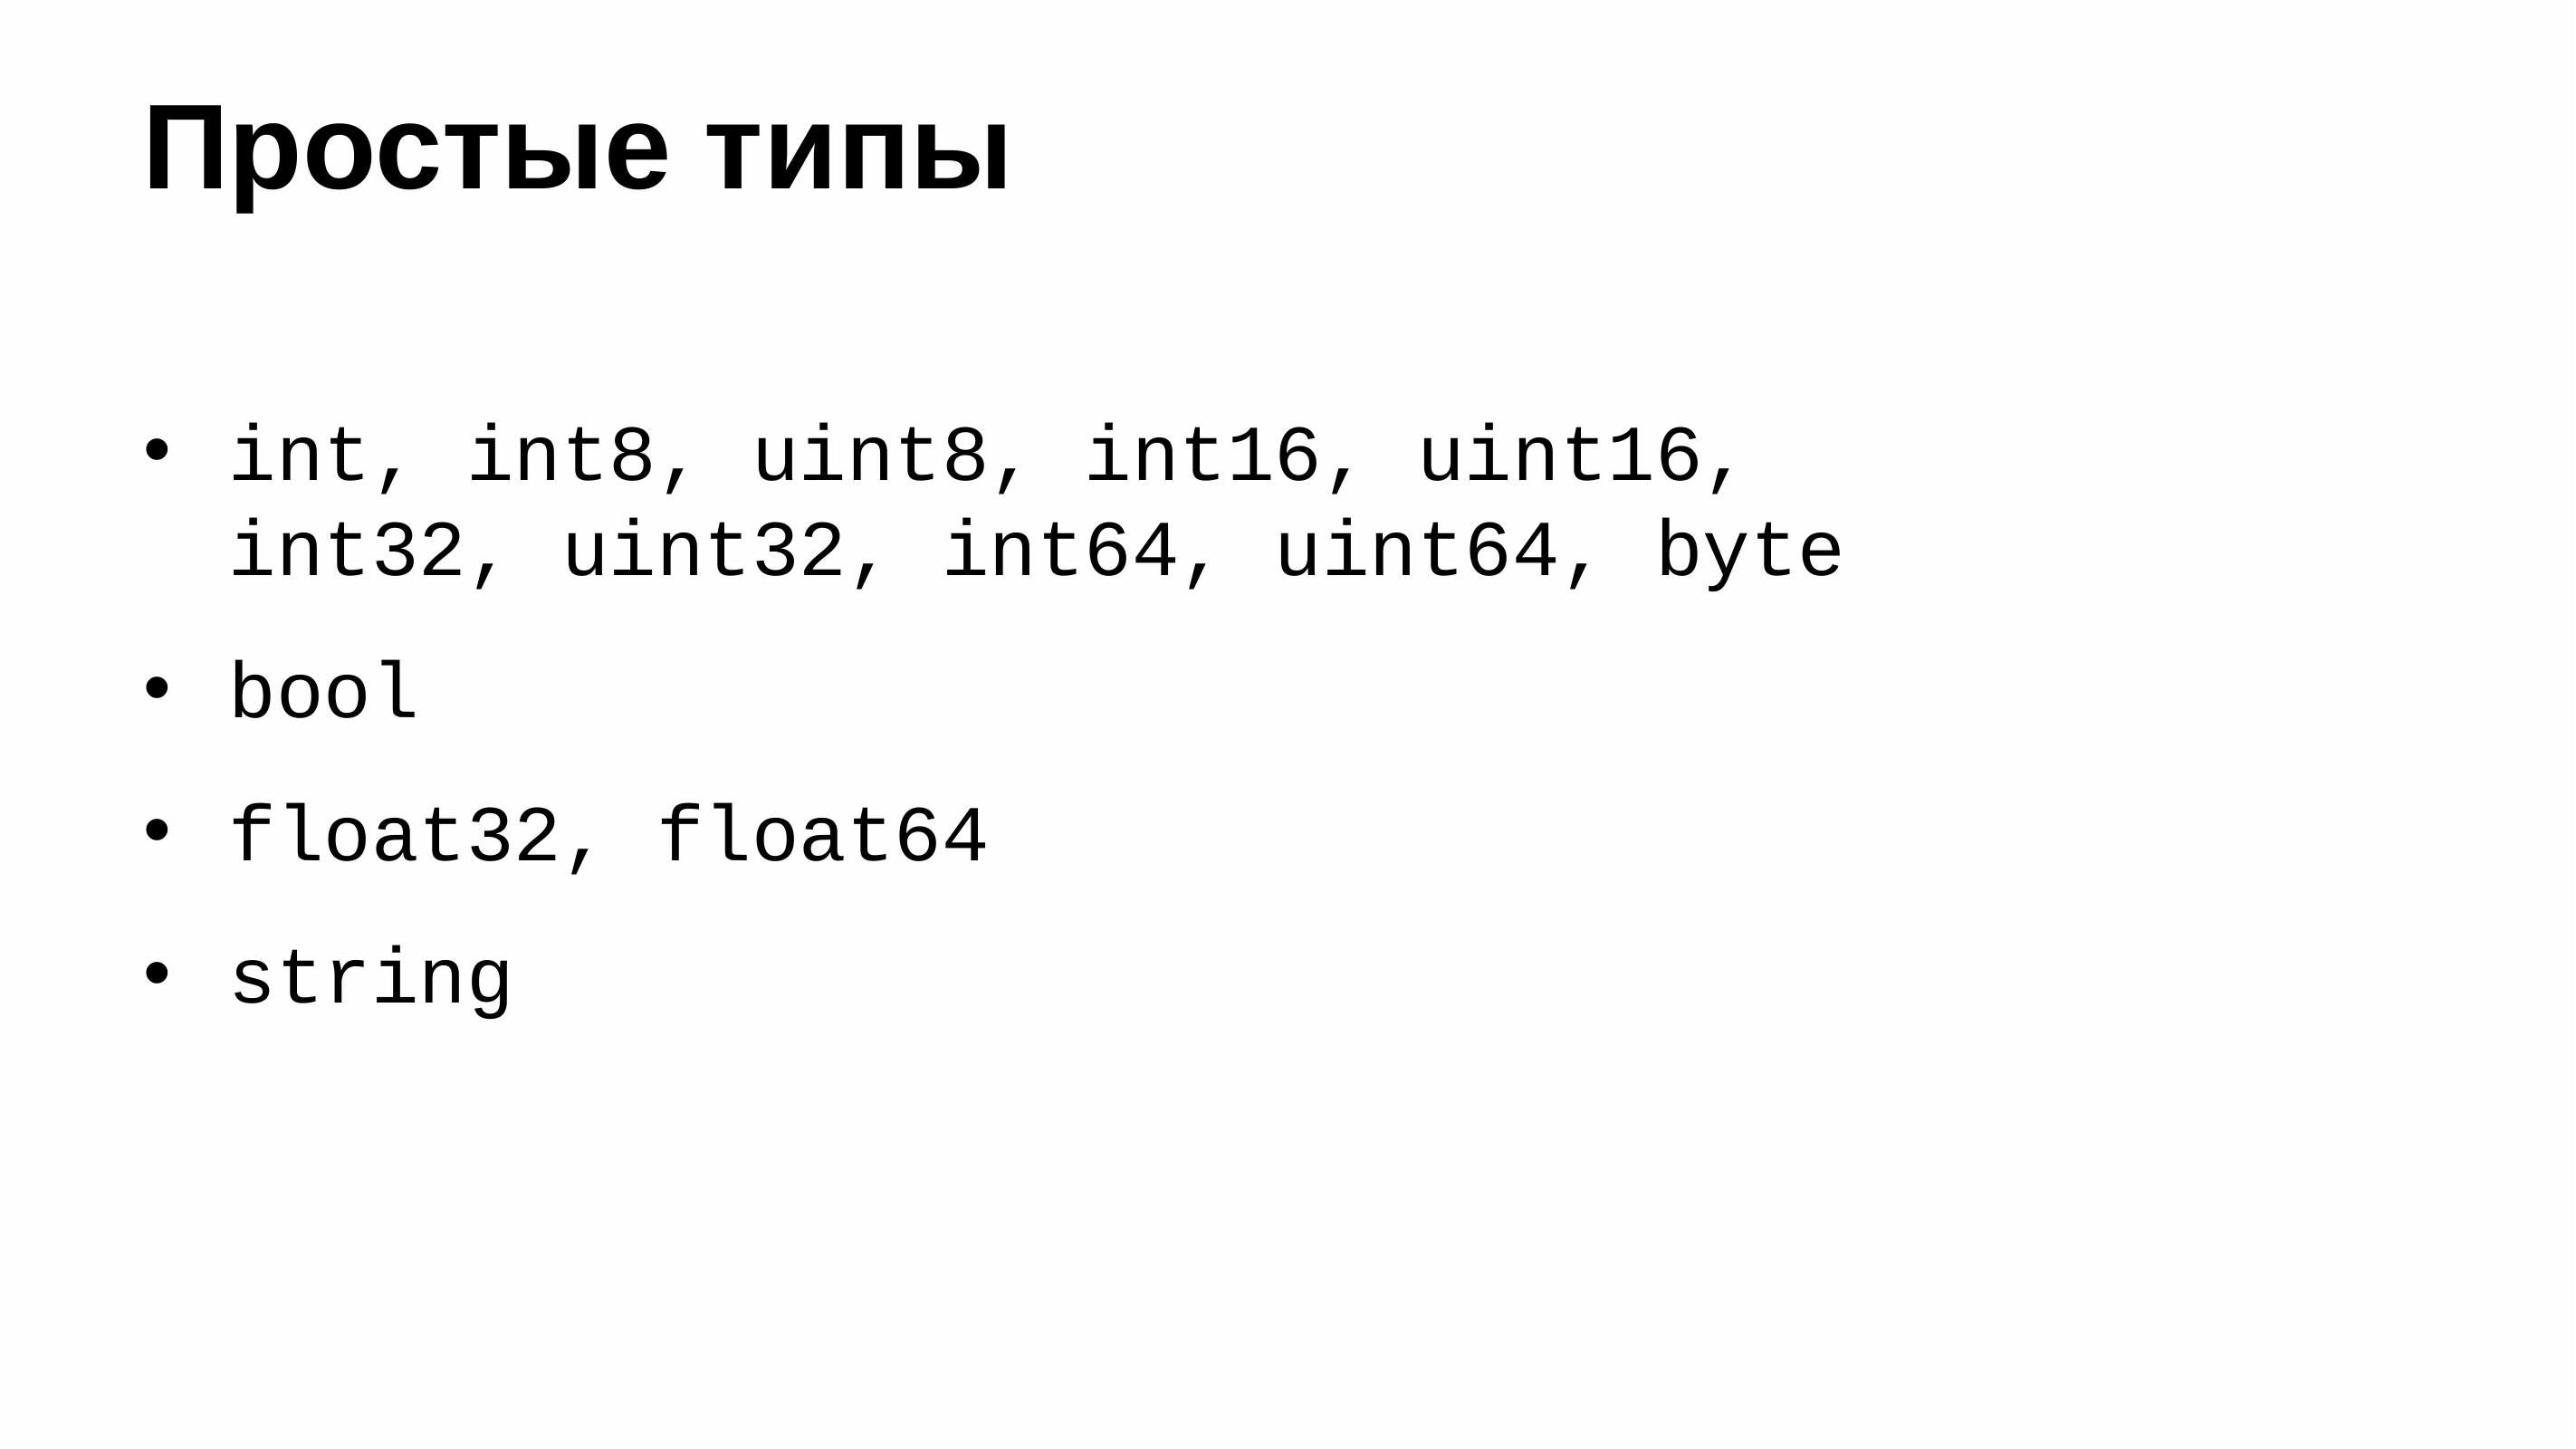

# Простые типы
int, int8, uint8, int16, uint16, int32, uint32, int64, uint64, byte
bool
float32, float64
string